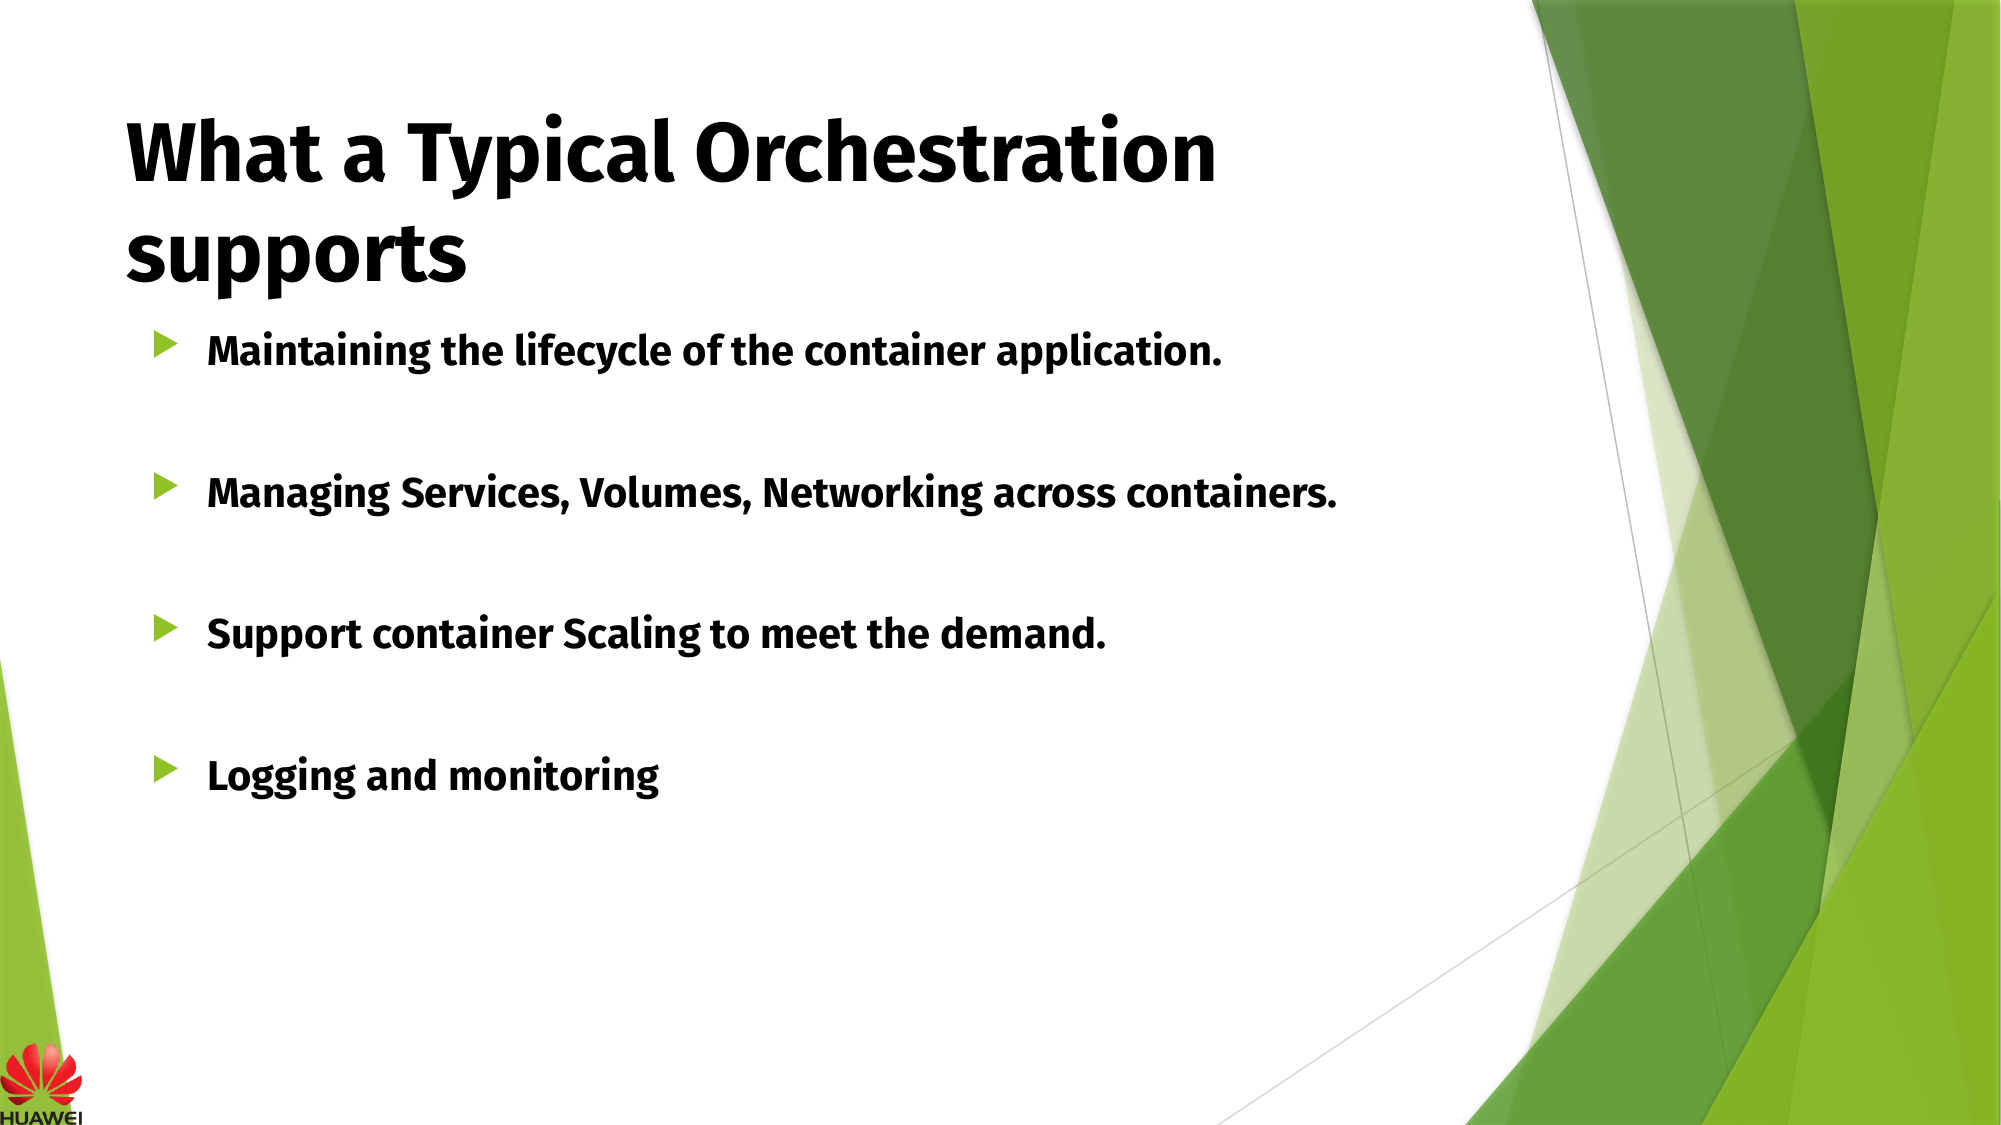

# What a Typical Orchestration supports
Maintaining the lifecycle of the container application.

Managing Services, Volumes, Networking across containers.

Support container Scaling to meet the demand.

Logging and monitoring